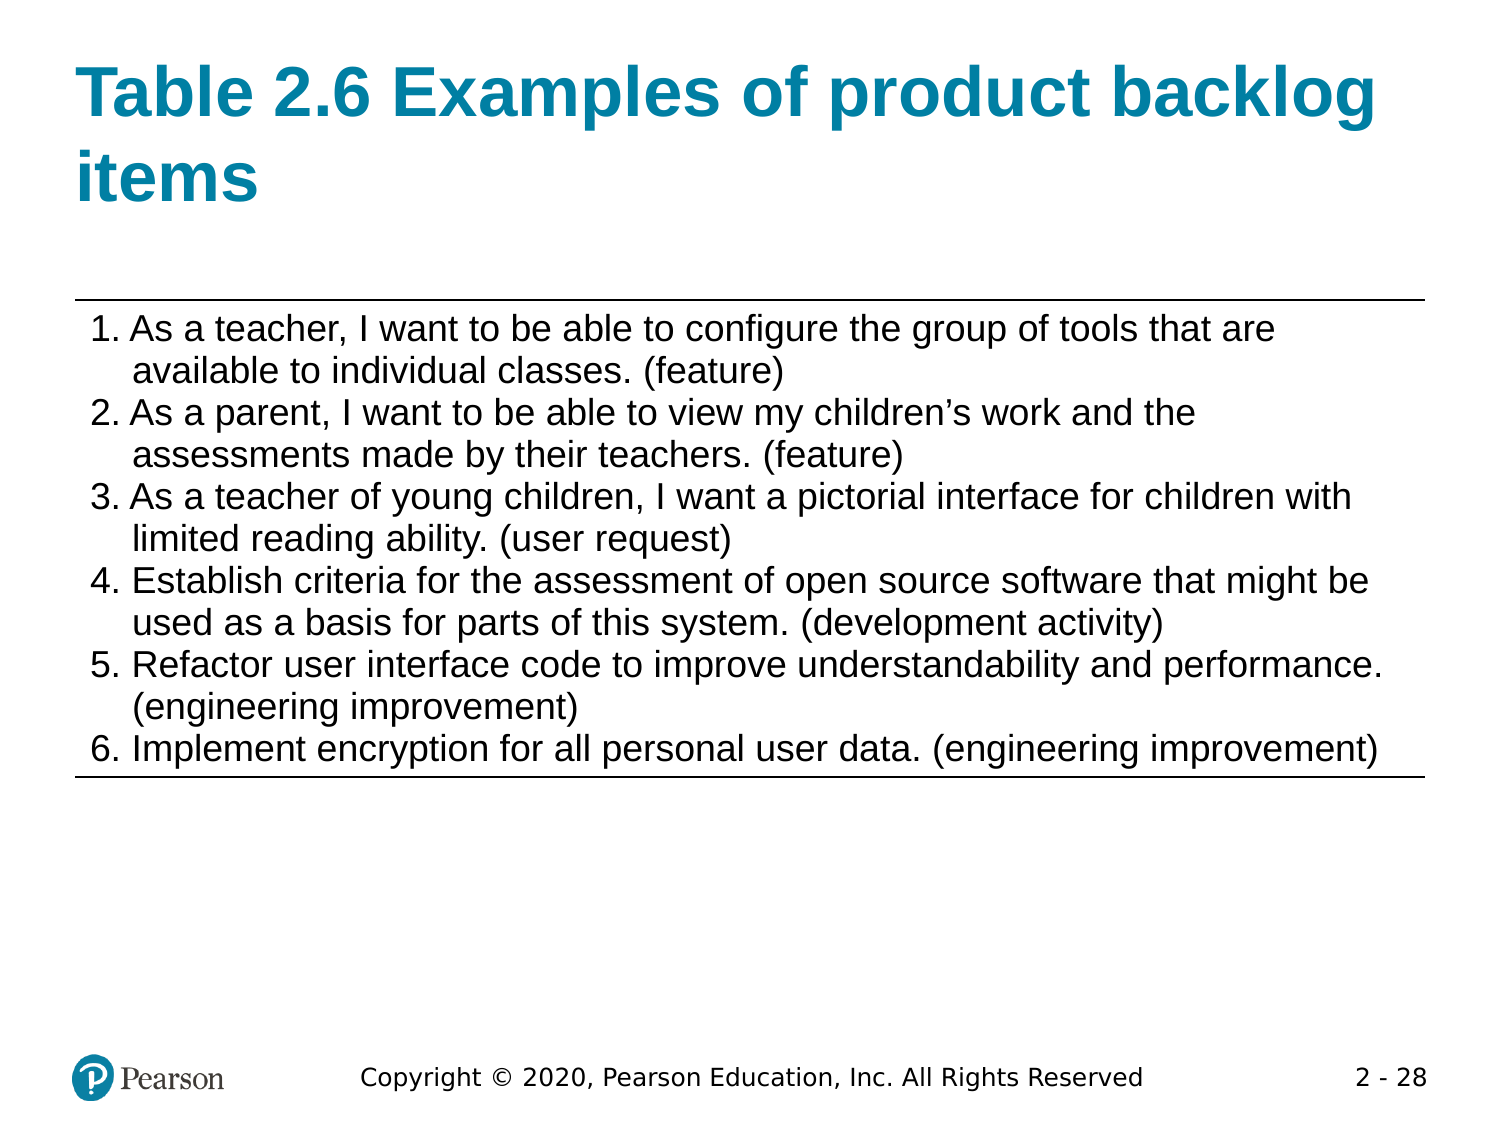

# Table 2.6 Examples of product backlog items
| 1. As a teacher, I want to be able to configure the group of tools that are available to individual classes. (feature) 2. As a parent, I want to be able to view my children’s work and the assessments made by their teachers. (feature) 3. As a teacher of young children, I want a pictorial interface for children with limited reading ability. (user request) 4. Establish criteria for the assessment of open source software that might be used as a basis for parts of this system. (development activity) 5. Refactor user interface code to improve understandability and performance. (engineering improvement) 6. Implement encryption for all personal user data. (engineering improvement) |
| --- |